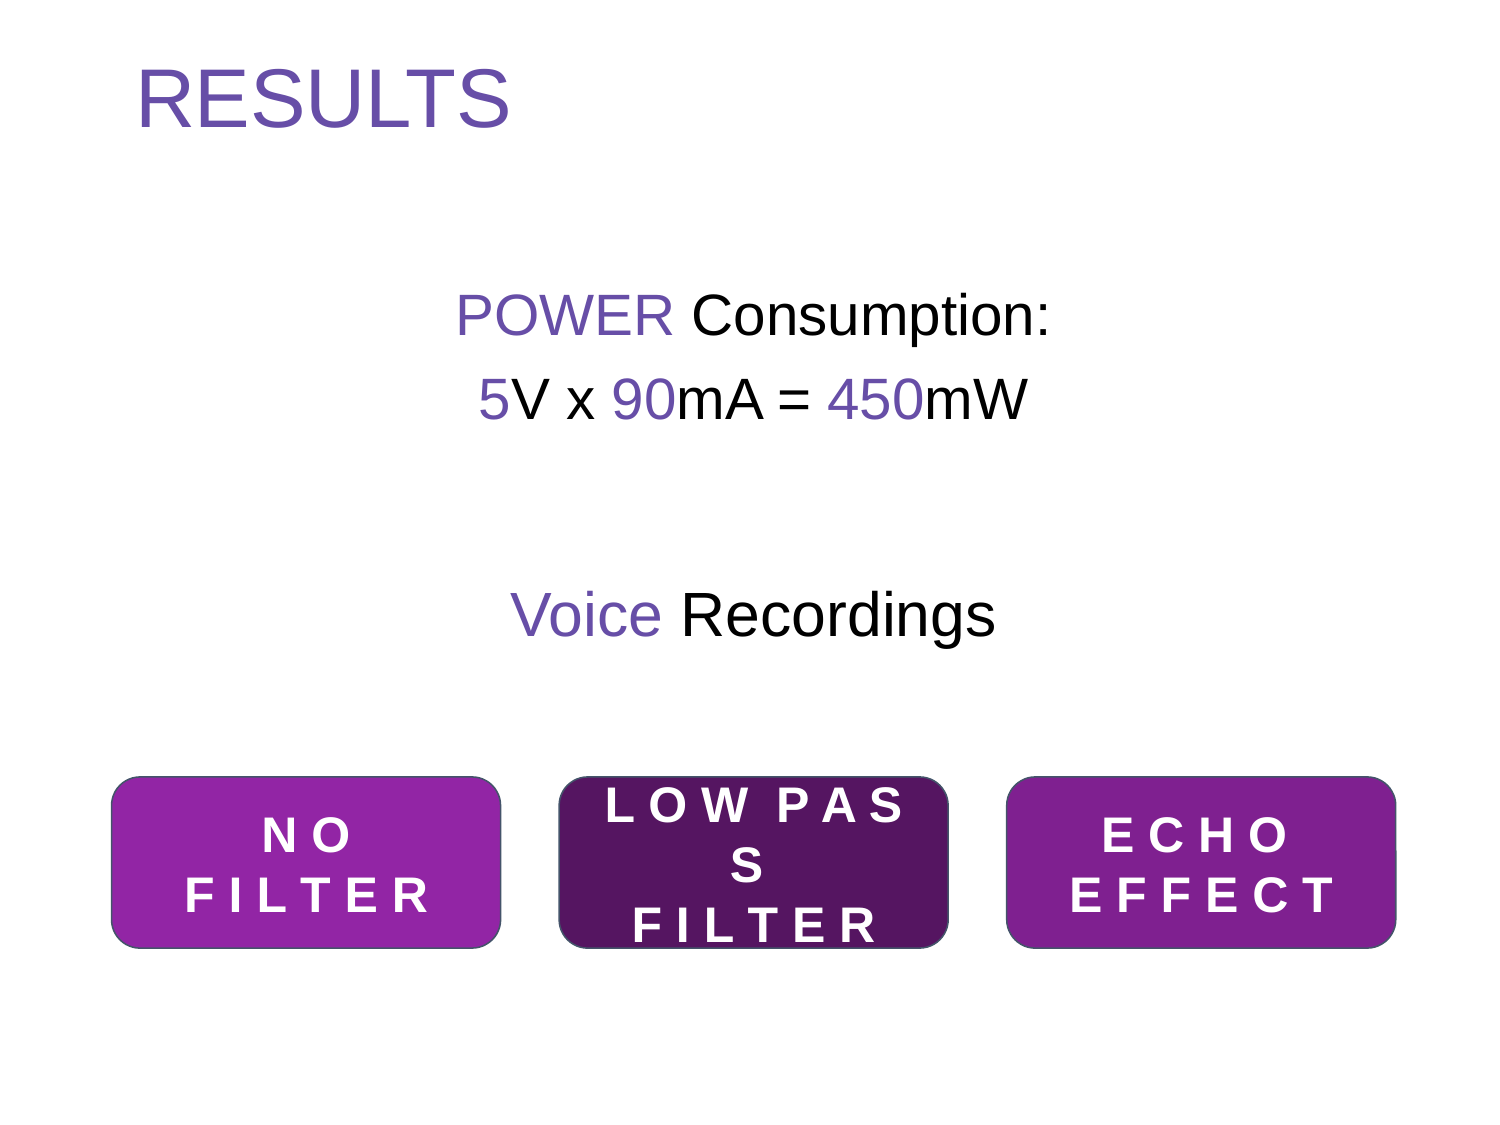

# RESULTS

POWER Consumption:
5V x 90mA = 450mW

Voice Recordings

N O
F I L T E R
L O W  P A S S
F I L T E R
E C H O
E F F E C T